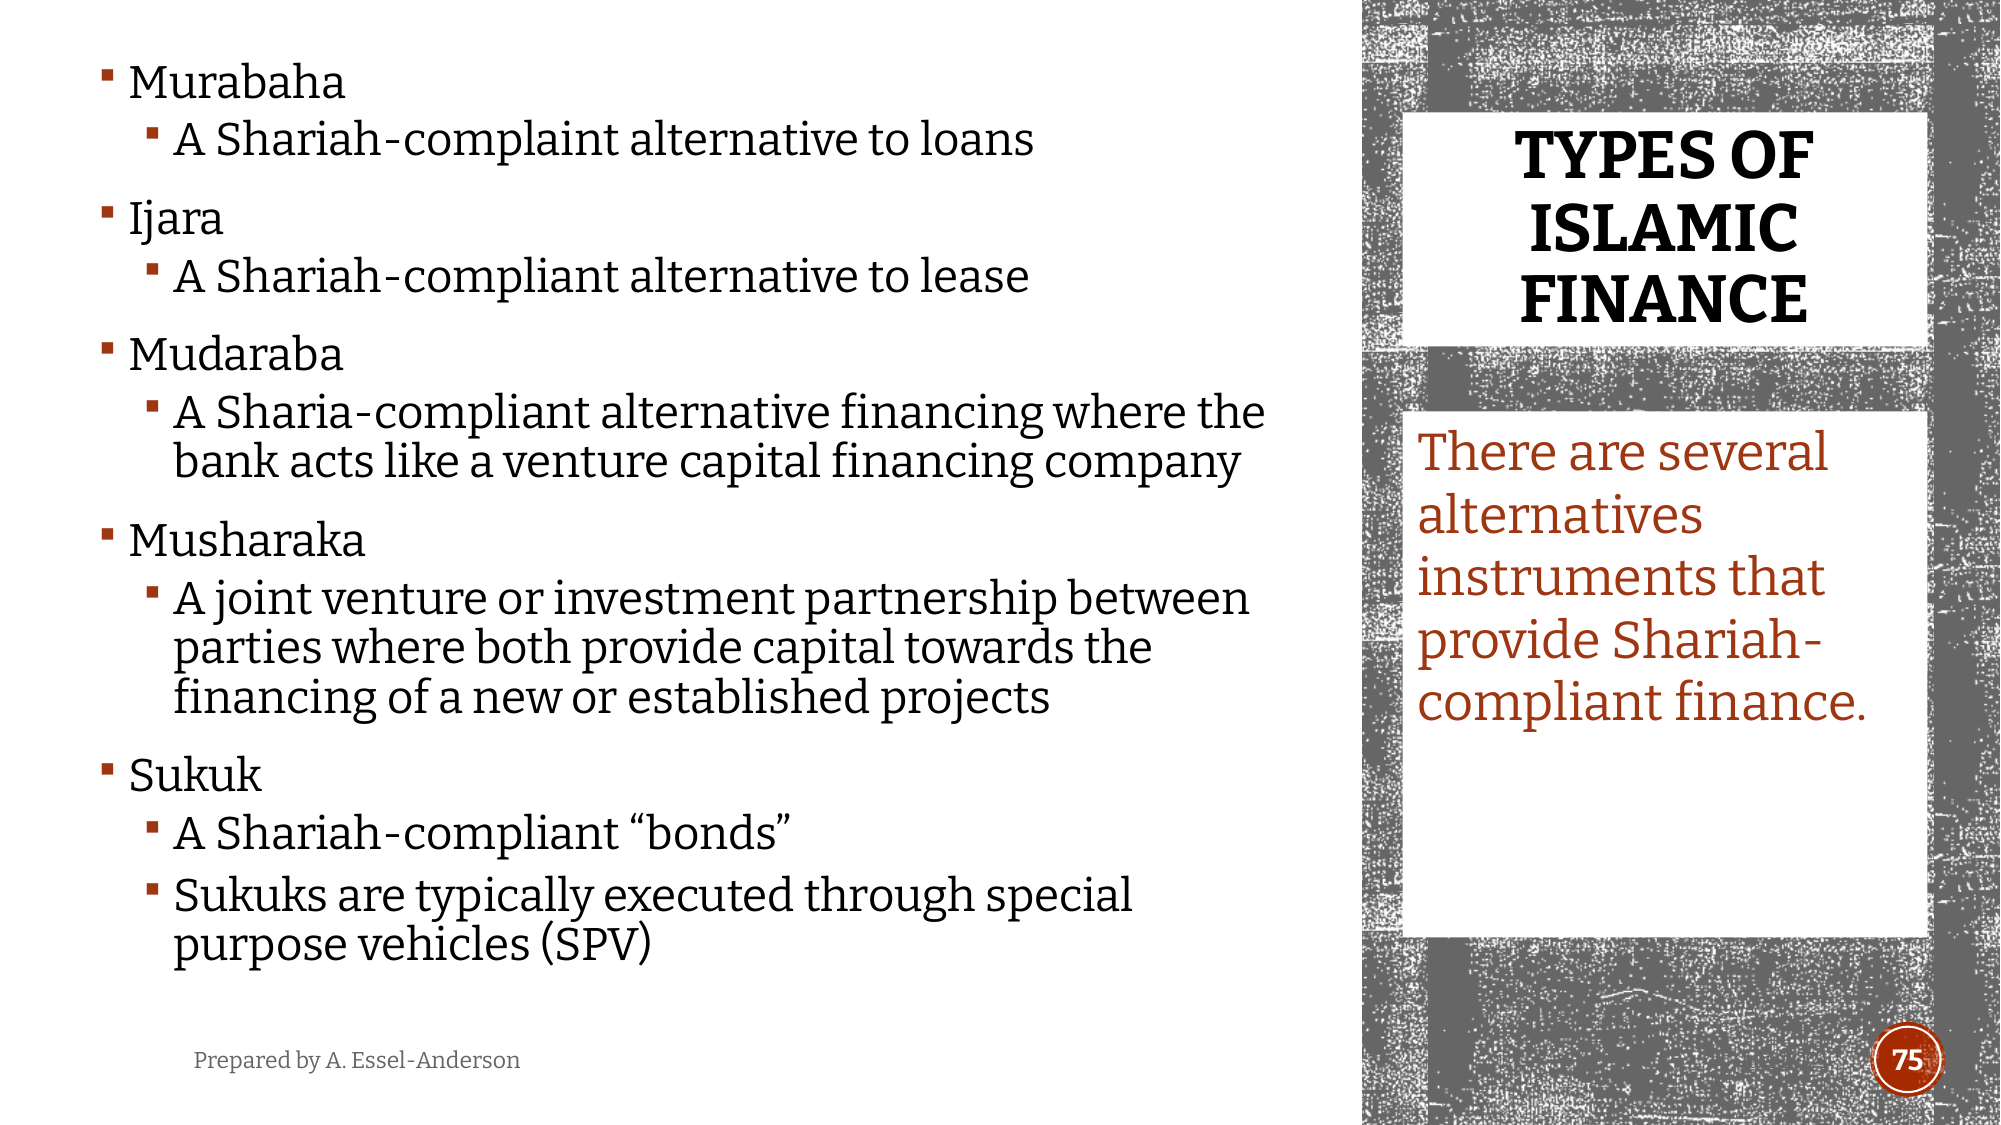

Murabaha
A Shariah-complaint alternative to loans
Ijara
A Shariah-compliant alternative to lease
Mudaraba
A Sharia-compliant alternative financing where the bank acts like a venture capital financing company
Musharaka
A joint venture or investment partnership between parties where both provide capital towards the financing of a new or established projects
Sukuk
A Shariah-compliant “bonds”
Sukuks are typically executed through special purpose vehicles (SPV)
# Types of Islamic Finance
There are several alternatives instruments that provide Shariah-compliant finance.
Prepared by A. Essel-Anderson
Jan 2021
75